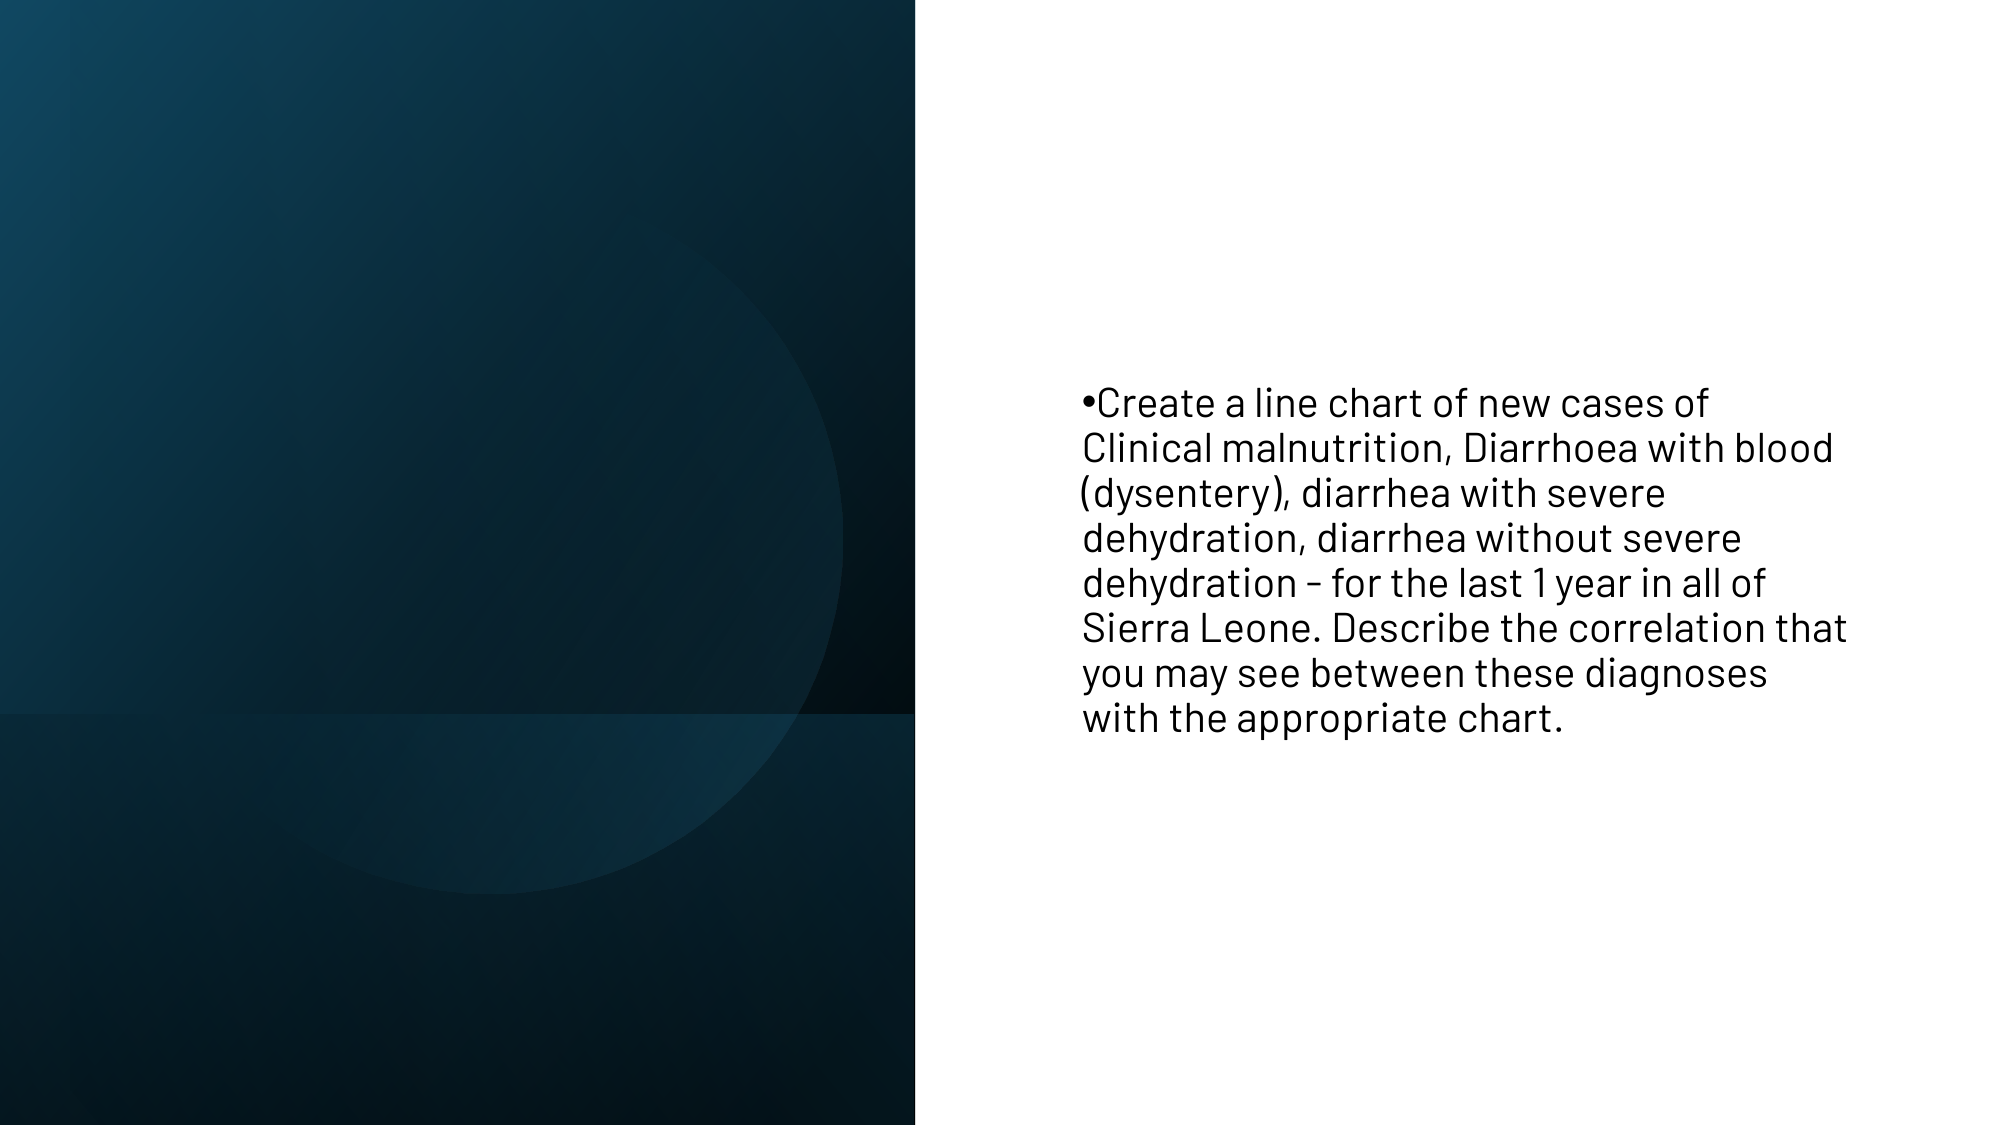

Create a line chart of new cases of Clinical malnutrition, Diarrhoea with blood (dysentery), diarrhea with severe dehydration, diarrhea without severe dehydration - for the last 1 year in all of Sierra Leone. Describe the correlation that you may see between these diagnoses with the appropriate chart.